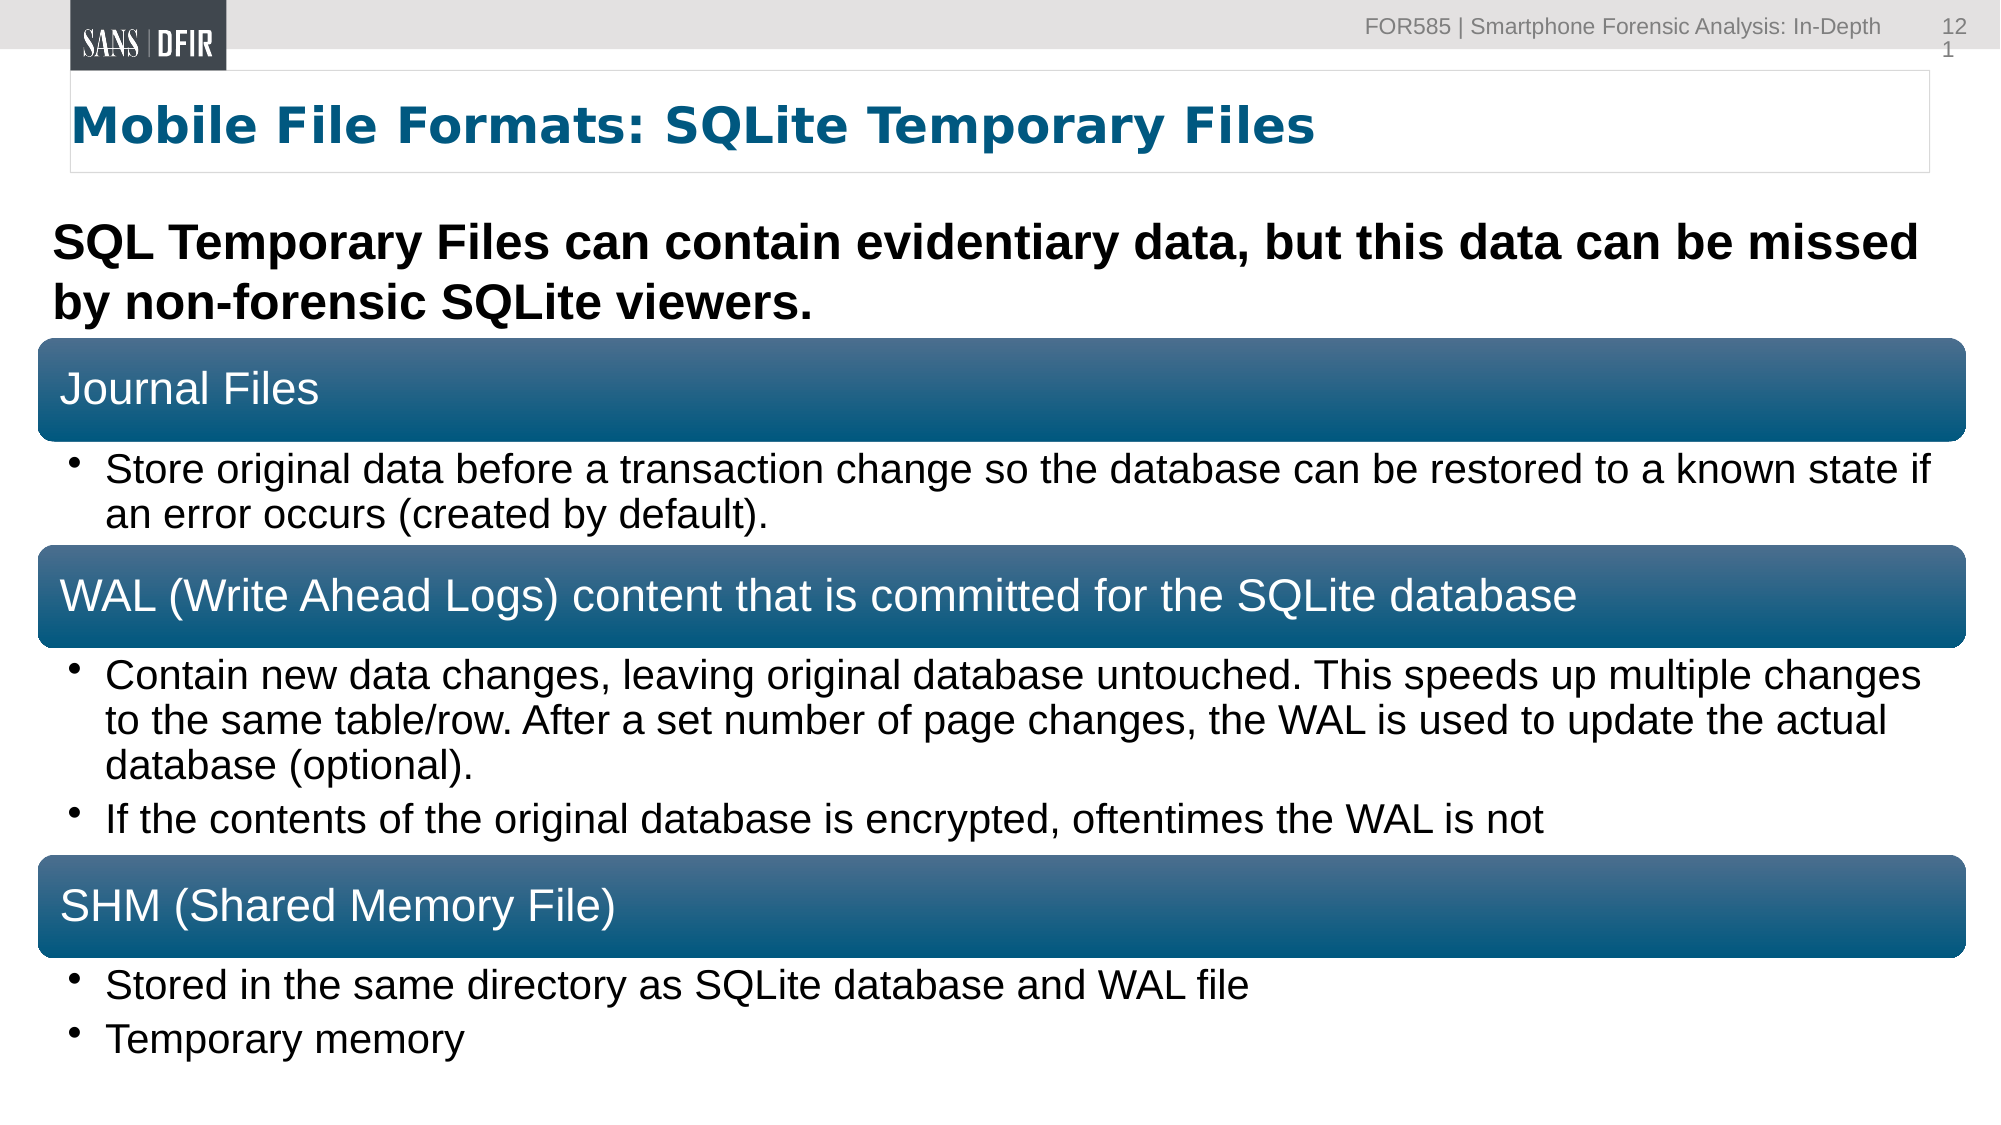

121
# Mobile File Formats: SQLite Temporary Files
SQL Temporary Files can contain evidentiary data, but this data can be missed by non-forensic SQLite viewers.

Journal Files
Store original data before a transaction change so the database can be restored to a known state if an error occurs (created by default).
WAL (Write Ahead Logs) content that is committed for the SQLite database
Contain new data changes, leaving original database untouched. This speeds up multiple changes to the same table/row. After a set number of page changes, the WAL is used to update the actual database (optional).
If the contents of the original database is encrypted, oftentimes the WAL is not
SHM (Shared Memory File)
Stored in the same directory as SQLite database and WAL file
Temporary memory